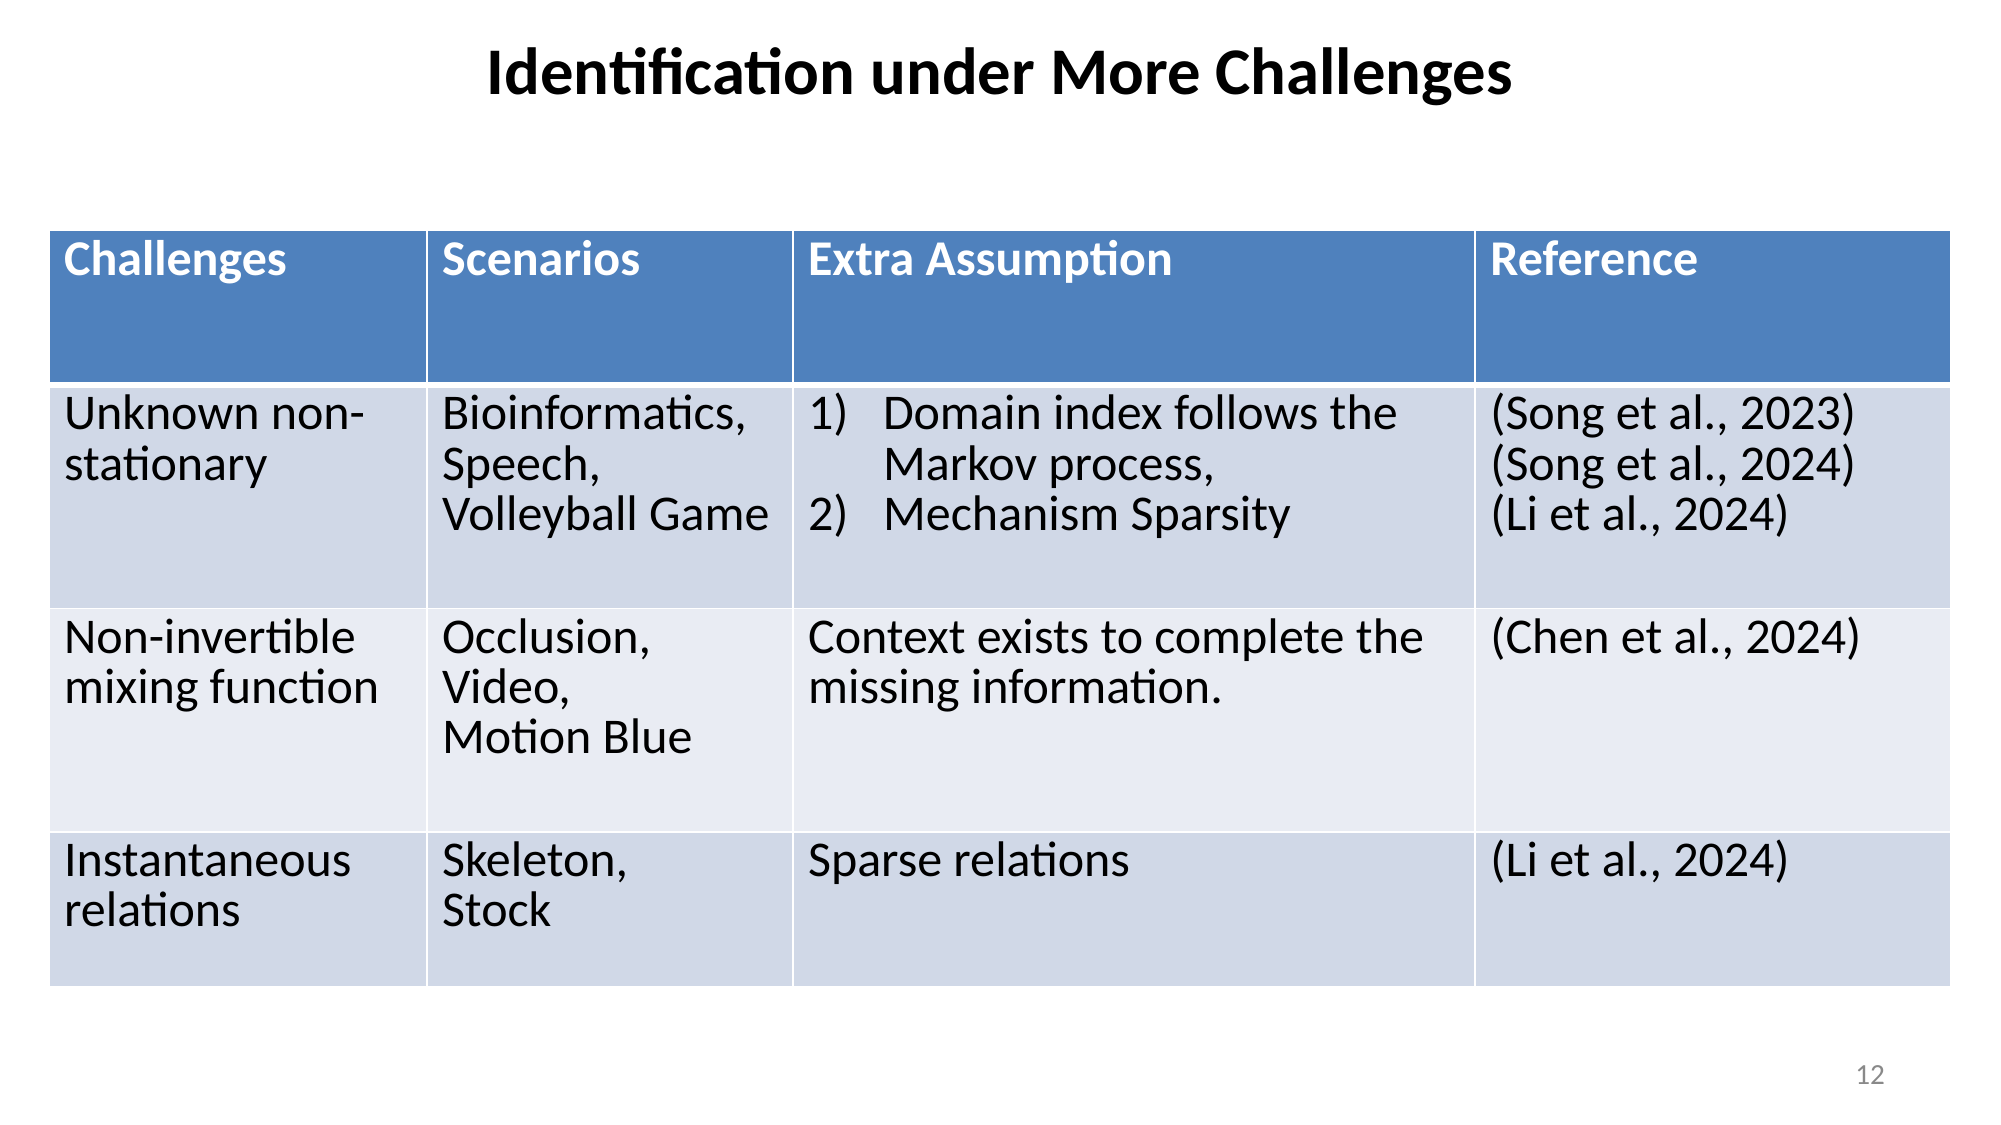

Identification under More Challenges

| Challenges | Scenarios | Extra Assumption | Reference |
| --- | --- | --- | --- |
| Unknown non-stationary | Bioinformatics, Speech, Volleyball Game | Domain index follows the Markov process, Mechanism Sparsity | (Song et al., 2023) (Song et al., 2024) (Li et al., 2024) |
| Non-invertible mixing function | Occlusion, Video, Motion Blue | Context exists to complete the missing information. | (Chen et al., 2024) |
| Instantaneous relations | Skeleton, Stock | Sparse relations | (Li et al., 2024) |
12